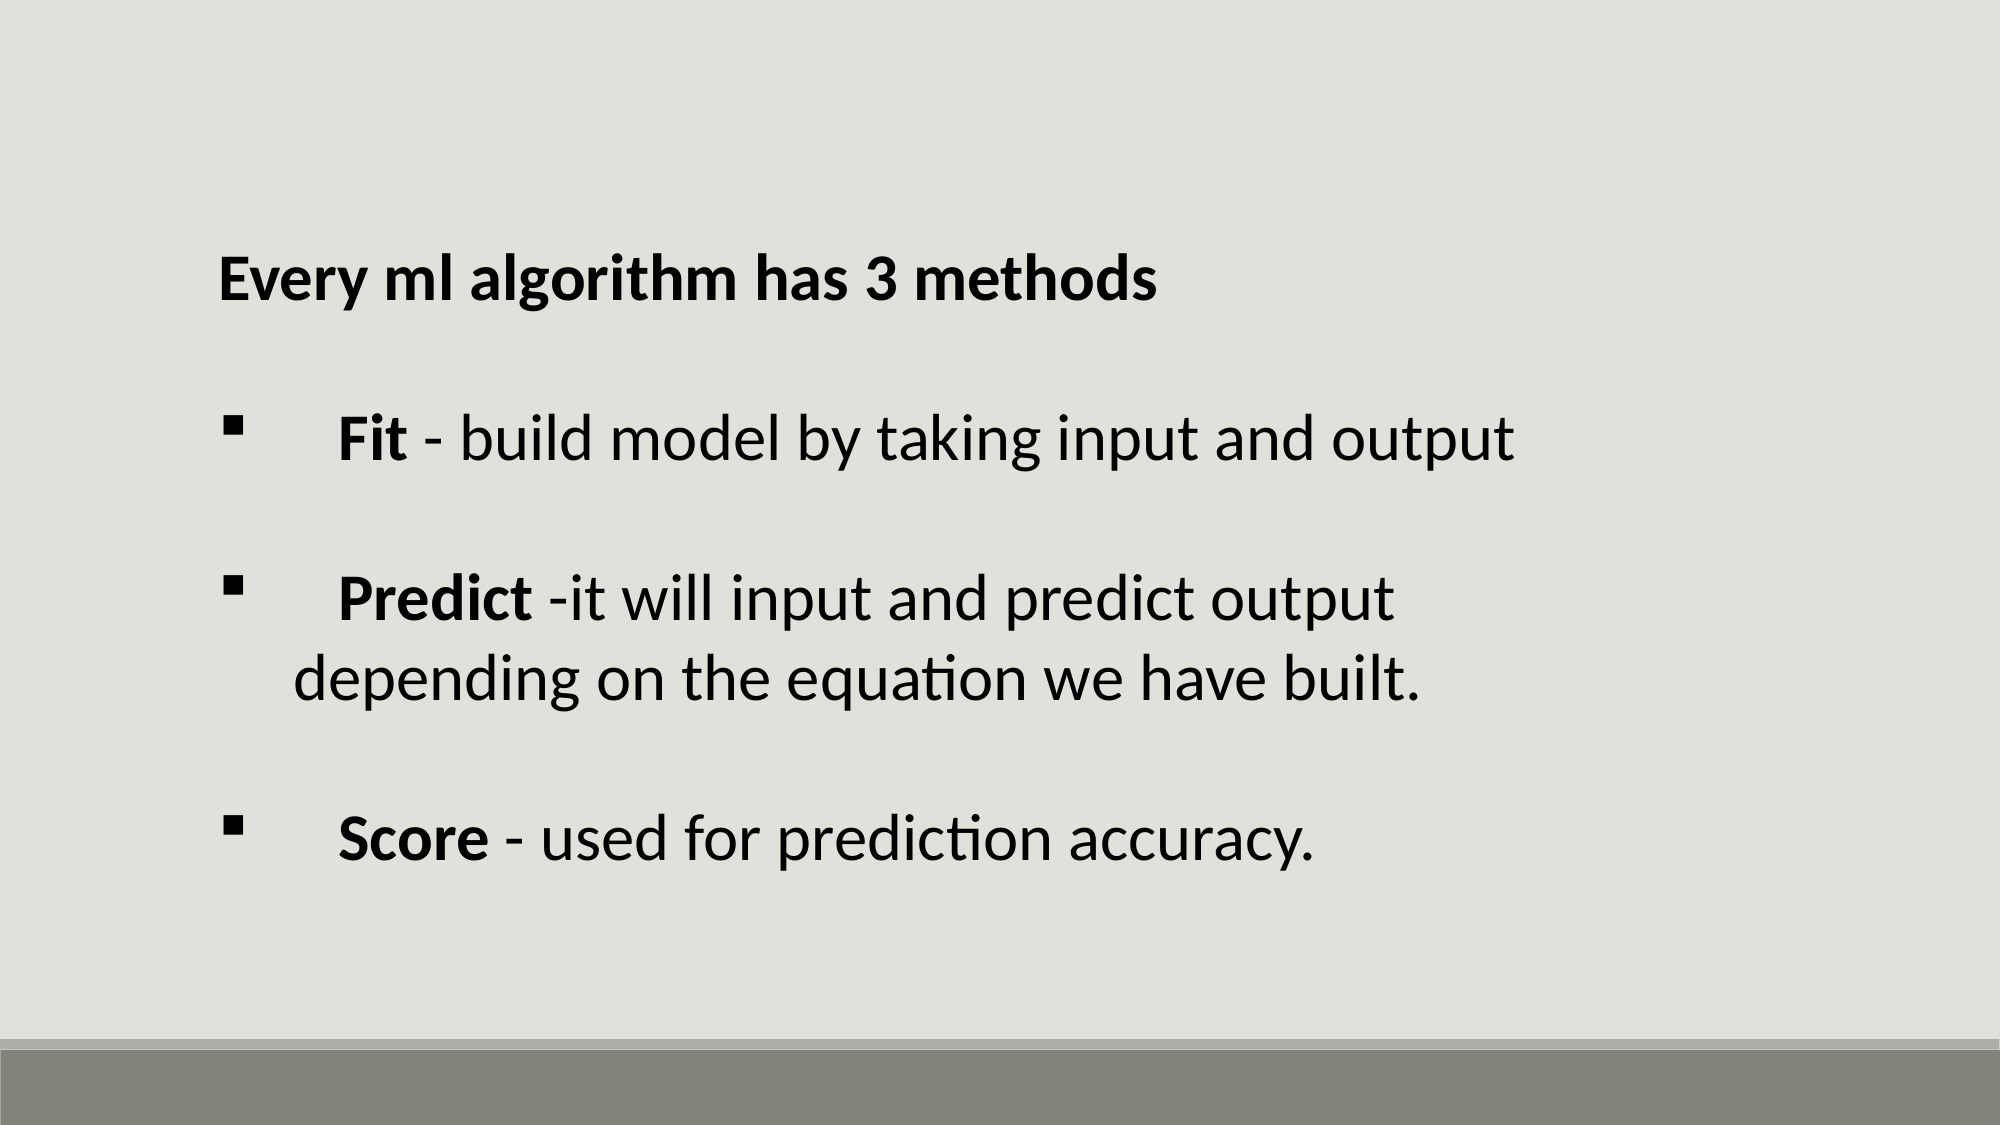

Every ml algorithm has 3 methods

   Fit - build model by taking input and output

   Predict -it will input and predict output depending on the equation we have built.

   Score - used for prediction accuracy.